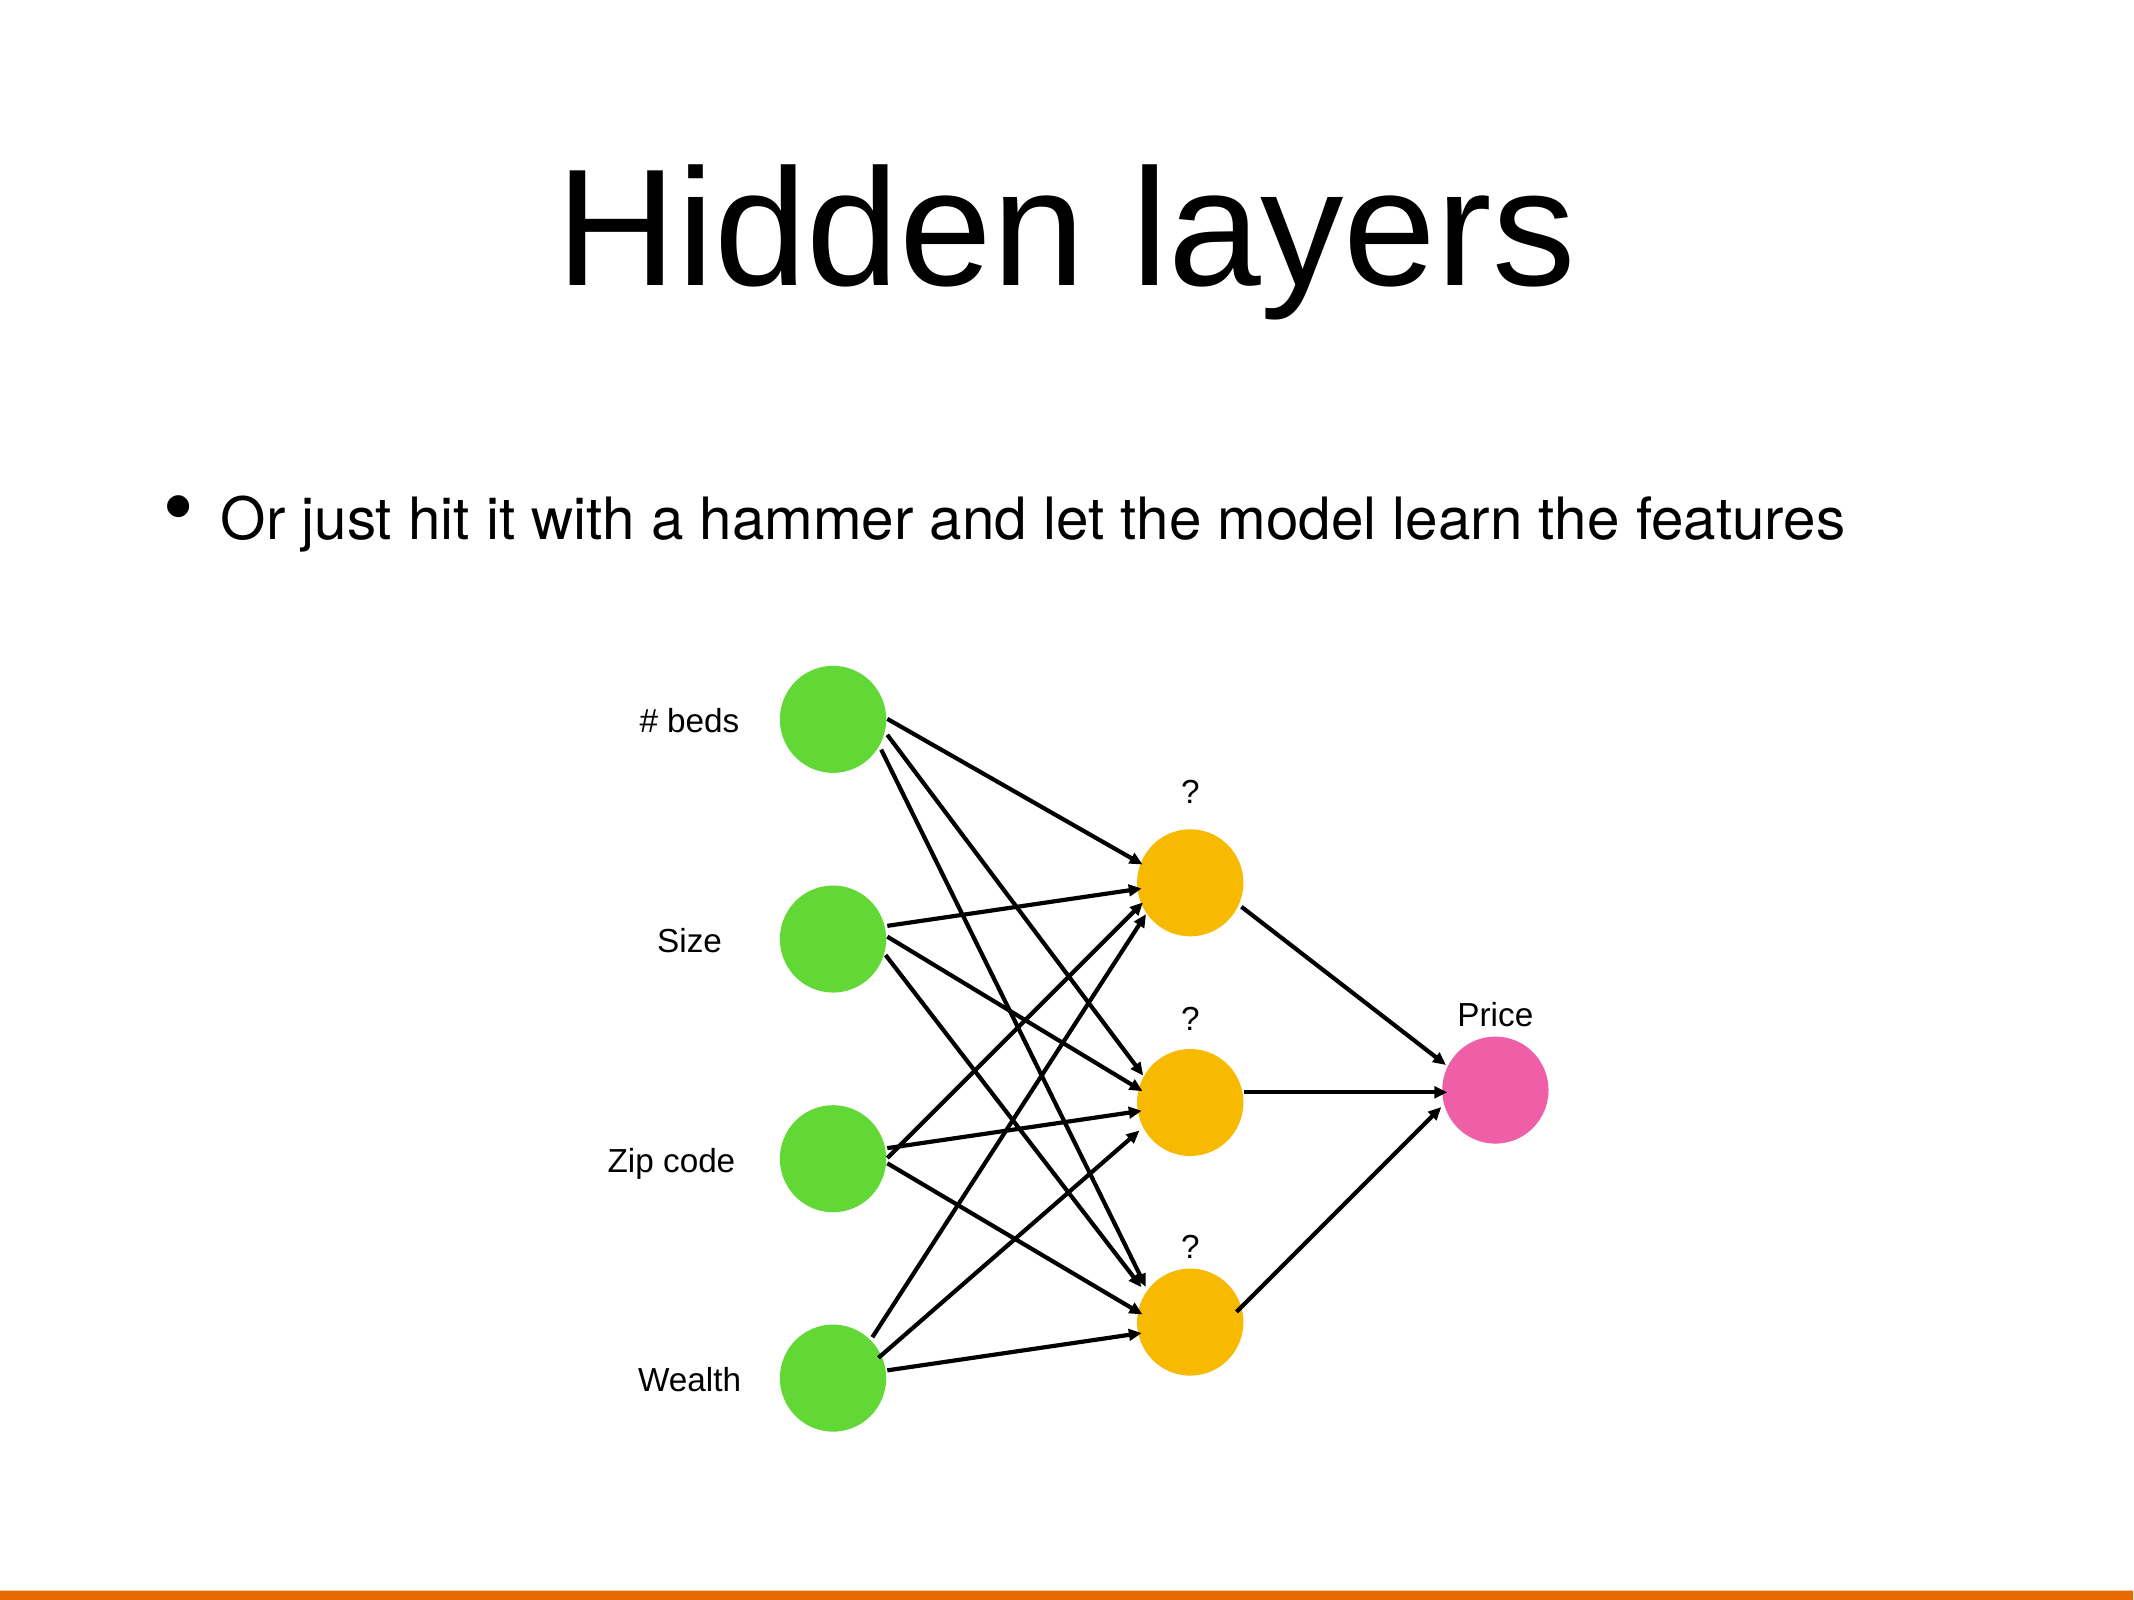

# Hidden layers
Or just hit it with a hammer and let the model learn the features

# beds

?

Size

Price
?

Zip code

?

Wealth